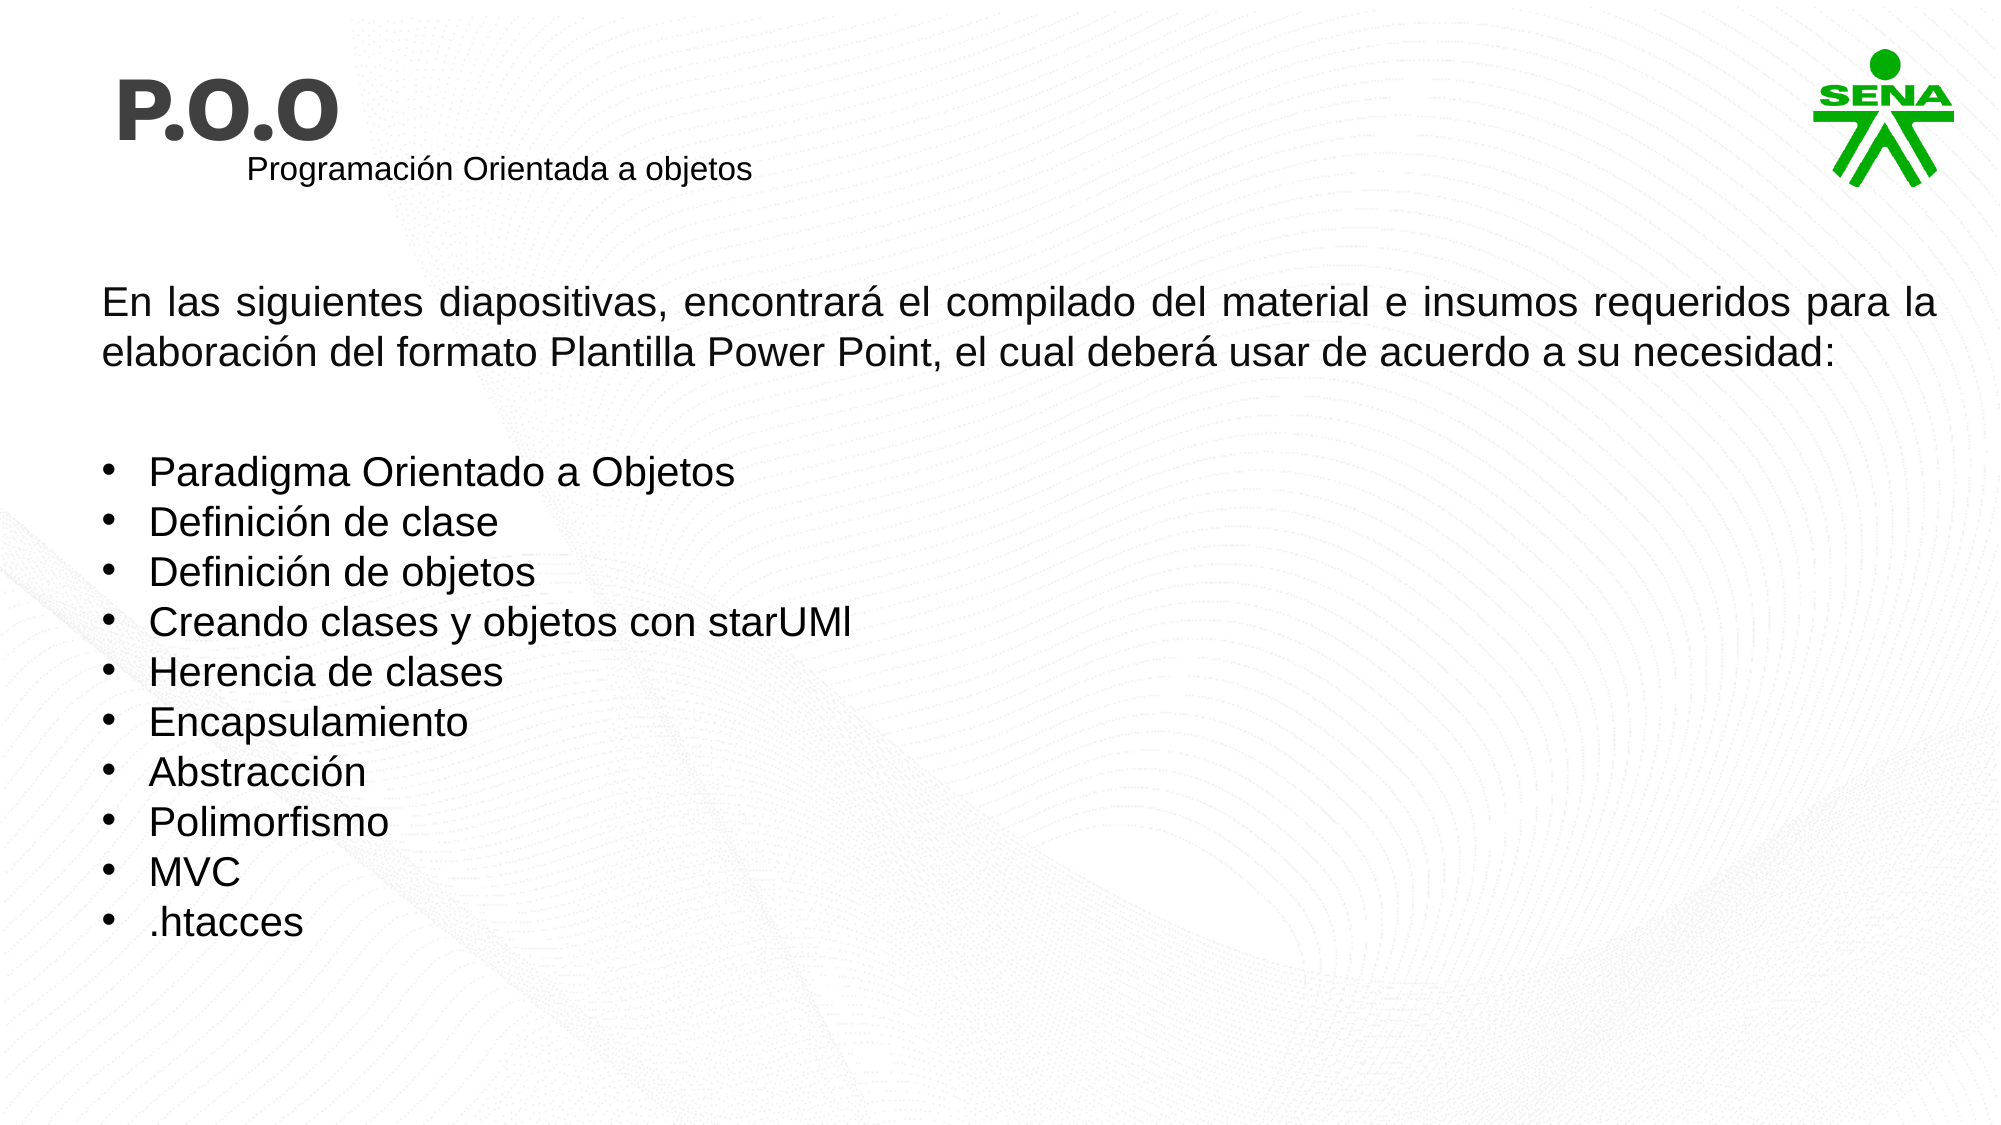

P.O.O
Programación Orientada a objetos
En las siguientes diapositivas, encontrará el compilado del material e insumos requeridos para la elaboración del formato Plantilla Power Point, el cual deberá usar de acuerdo a su necesidad:

Paradigma Orientado a Objetos
Definición de clase
Definición de objetos
Creando clases y objetos con starUMl
Herencia de clases
Encapsulamiento
Abstracción
Polimorfismo
MVC
.htacces